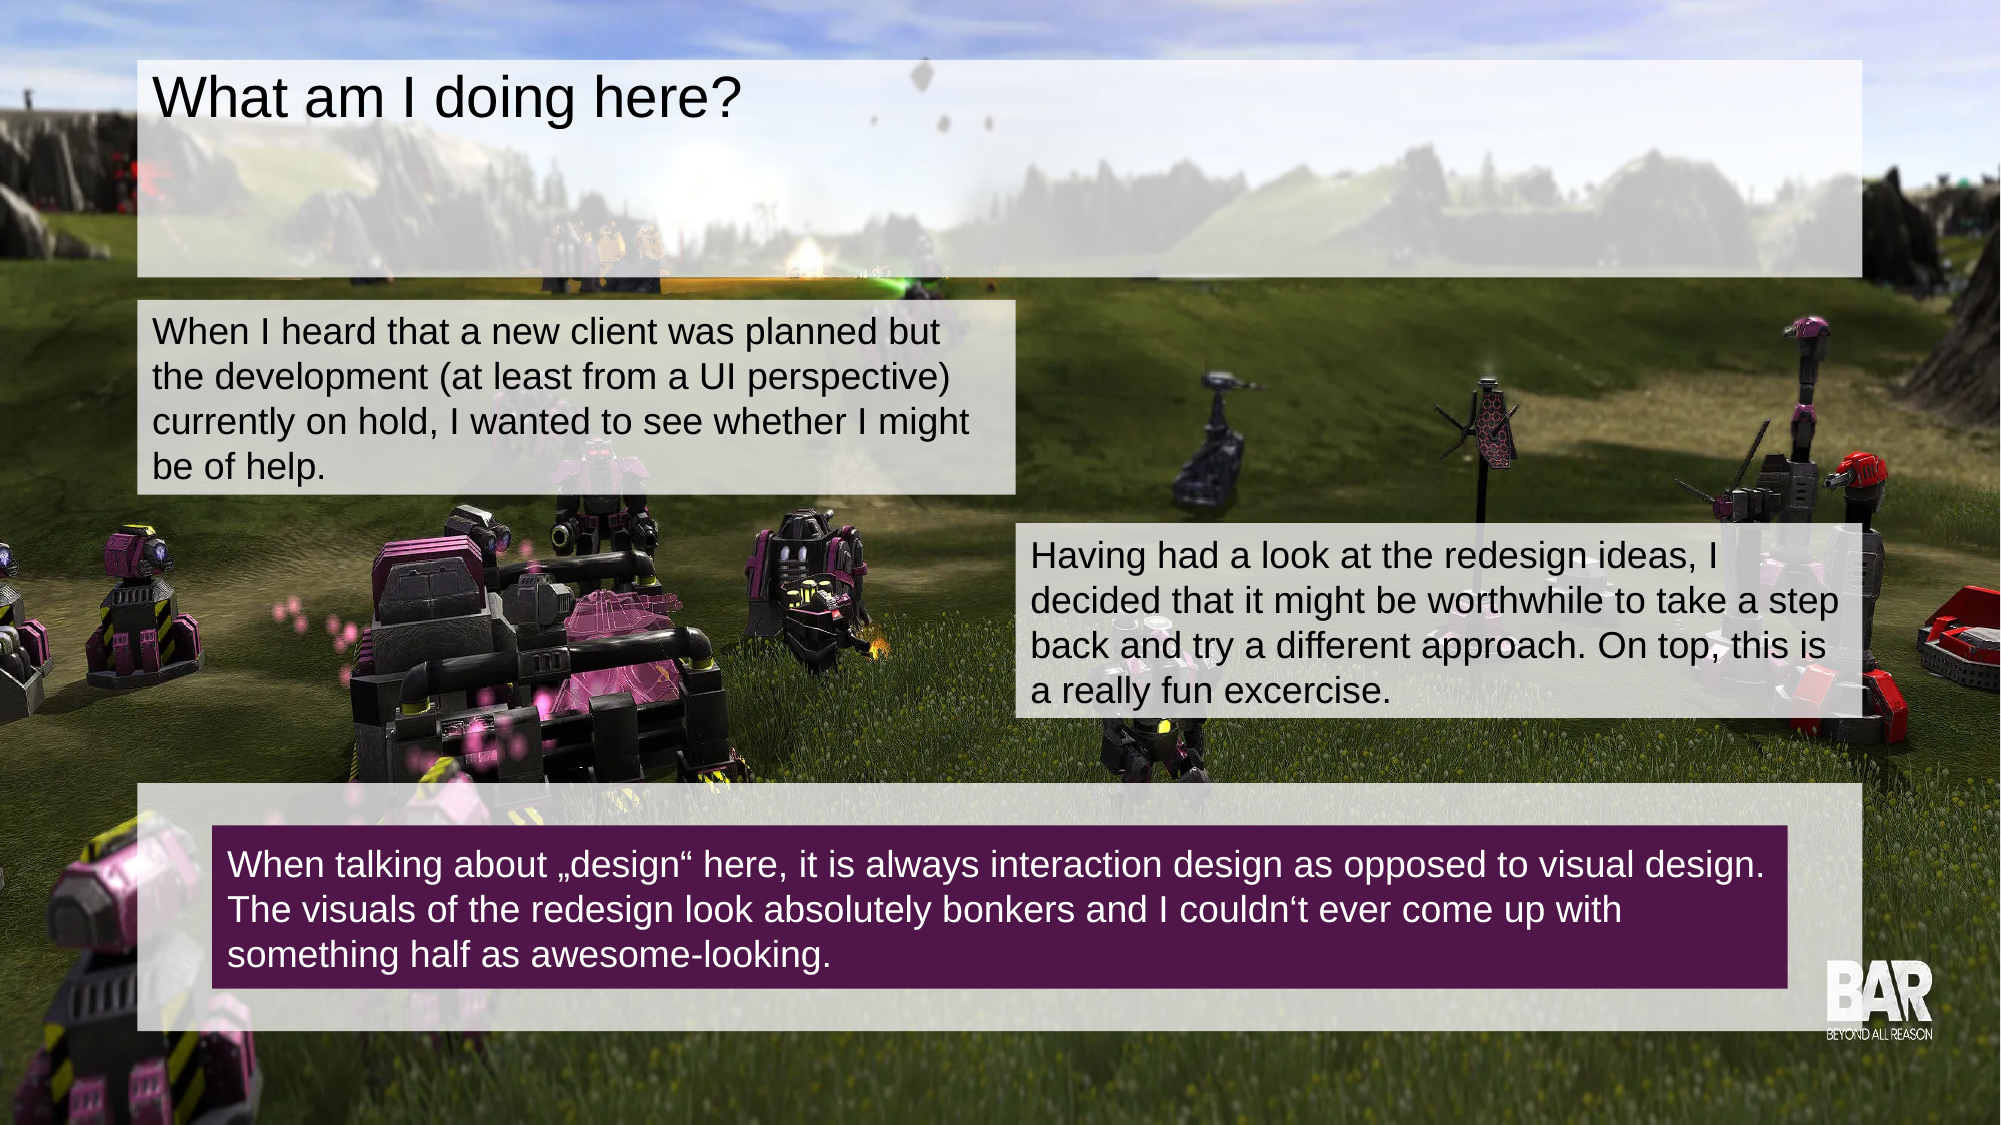

# What am I doing here?
When I heard that a new client was planned but the development (at least from a UI perspective) currently on hold, I wanted to see whether I might be of help.
Having had a look at the redesign ideas, I decided that it might be worthwhile to take a step back and try a different approach. On top, this is a really fun excercise.

When talking about „design“ here, it is always interaction design as opposed to visual design. The visuals of the redesign look absolutely bonkers and I couldn‘t ever come up with something half as awesome-looking.